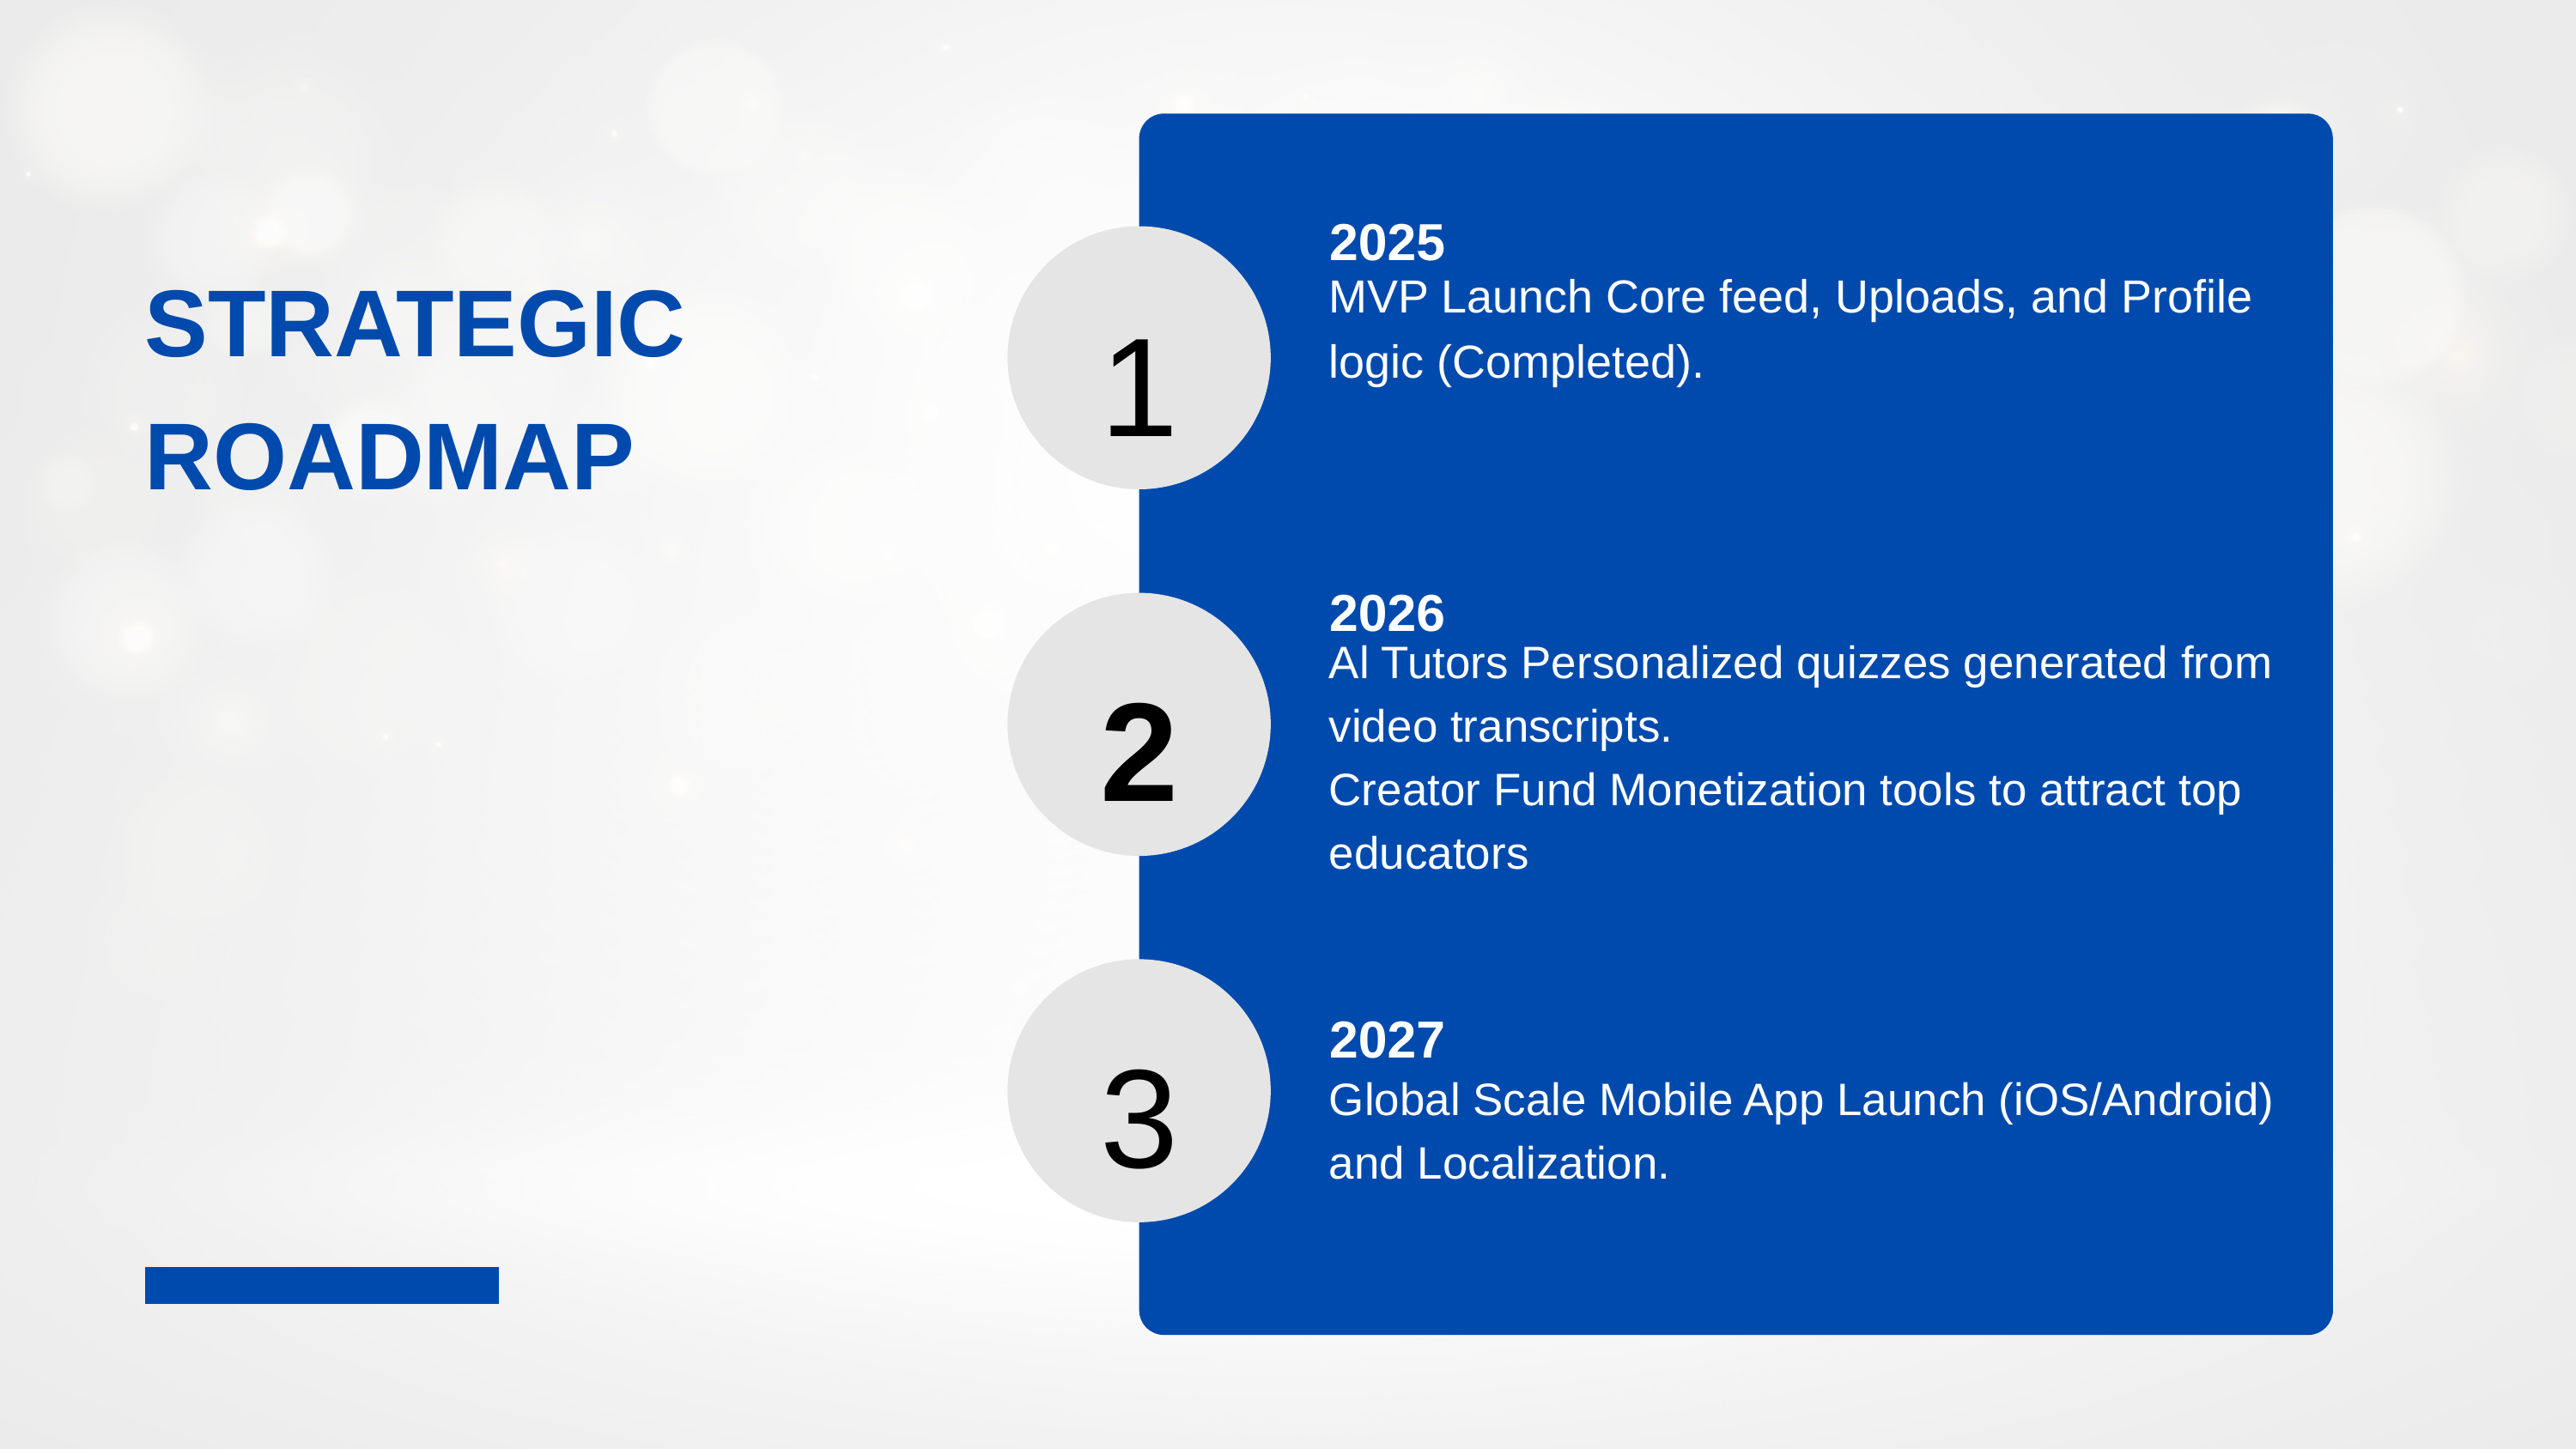

2025

STRATEGIC ROADMAP
MVP Launch Core feed, Uploads, and Profile logic (Completed).

1
2026

Al Tutors Personalized quizzes generated from video transcripts.
Creator Fund Monetization tools to attract top educators
2

2027
3
Global Scale Mobile App Launch (iOS/Android) and Localization.